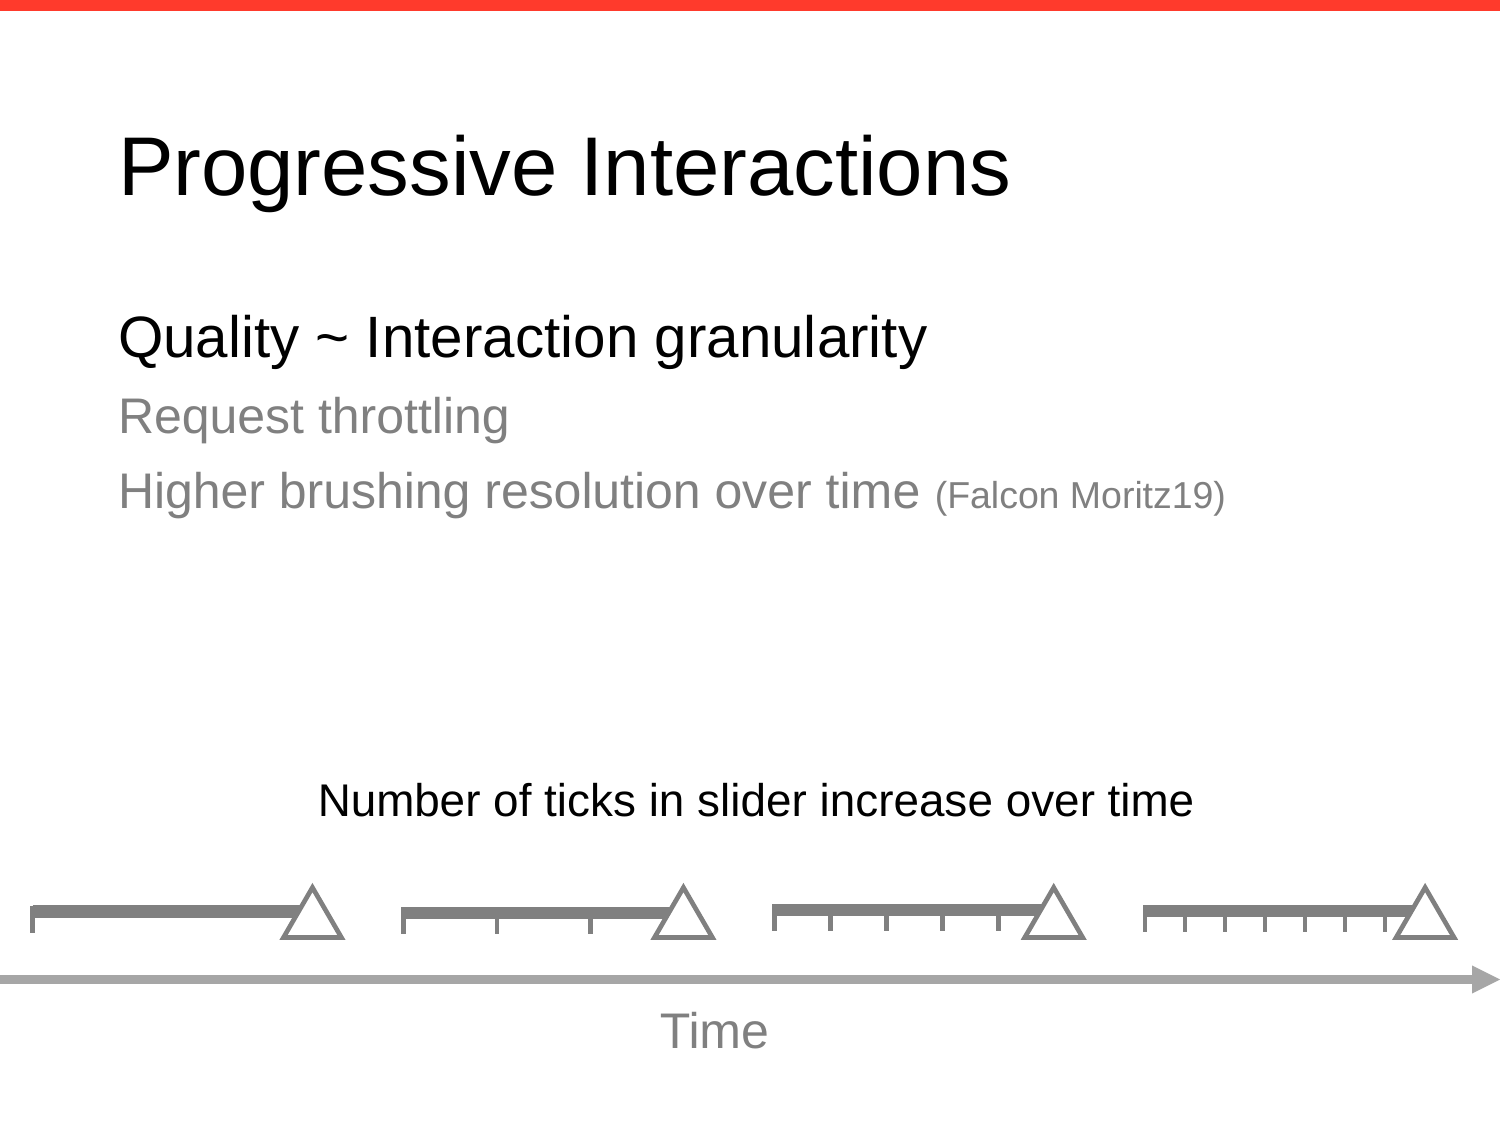

# Progressive Interactions
Quality ~ Interaction granularity
Request throttling
Higher brushing resolution over time (Falcon Moritz19)
Number of ticks in slider increase over time

Time